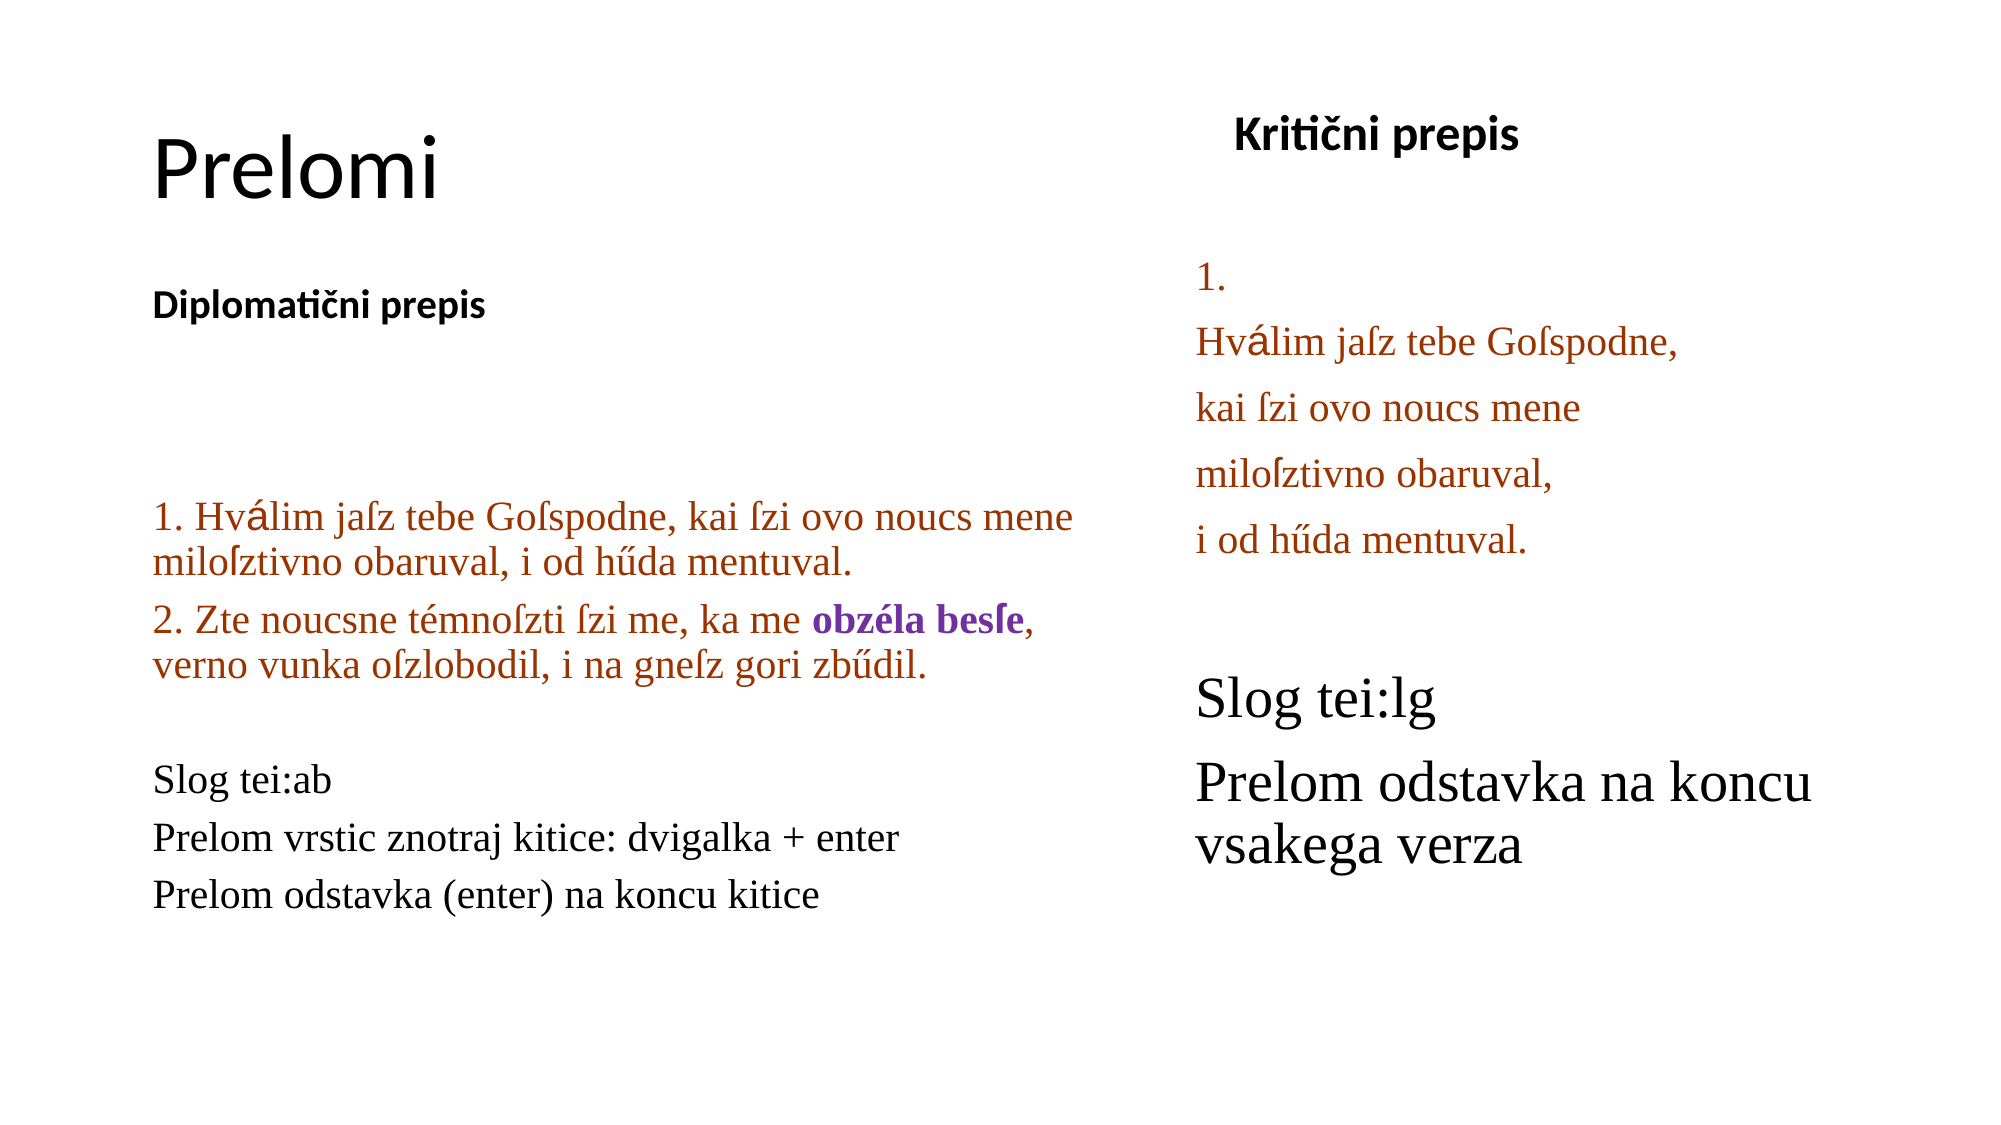

# Prelomi
Kritični prepis
1.
Hválim jaſz tebe Goſspodne,
kai ſzi ovo noucs mene
miloſztivno obaruval,
i od hűda mentuval.

Slog tei:lg
Prelom odstavka na koncu vsakega verza

Diplomatični prepis

1. Hválim jaſz tebe Goſspodne, kai ſzi ovo noucs mene
miloſztivno obaruval, i od hűda mentuval.
2. Zte noucsne témnoſzti ſzi me, ka me obzéla besſe,
verno vunka oſzlobodil, i na gneſz gori zbűdil.

Slog tei:ab
Prelom vrstic znotraj kitice: dvigalka + enter
Prelom odstavka (enter) na koncu kitice